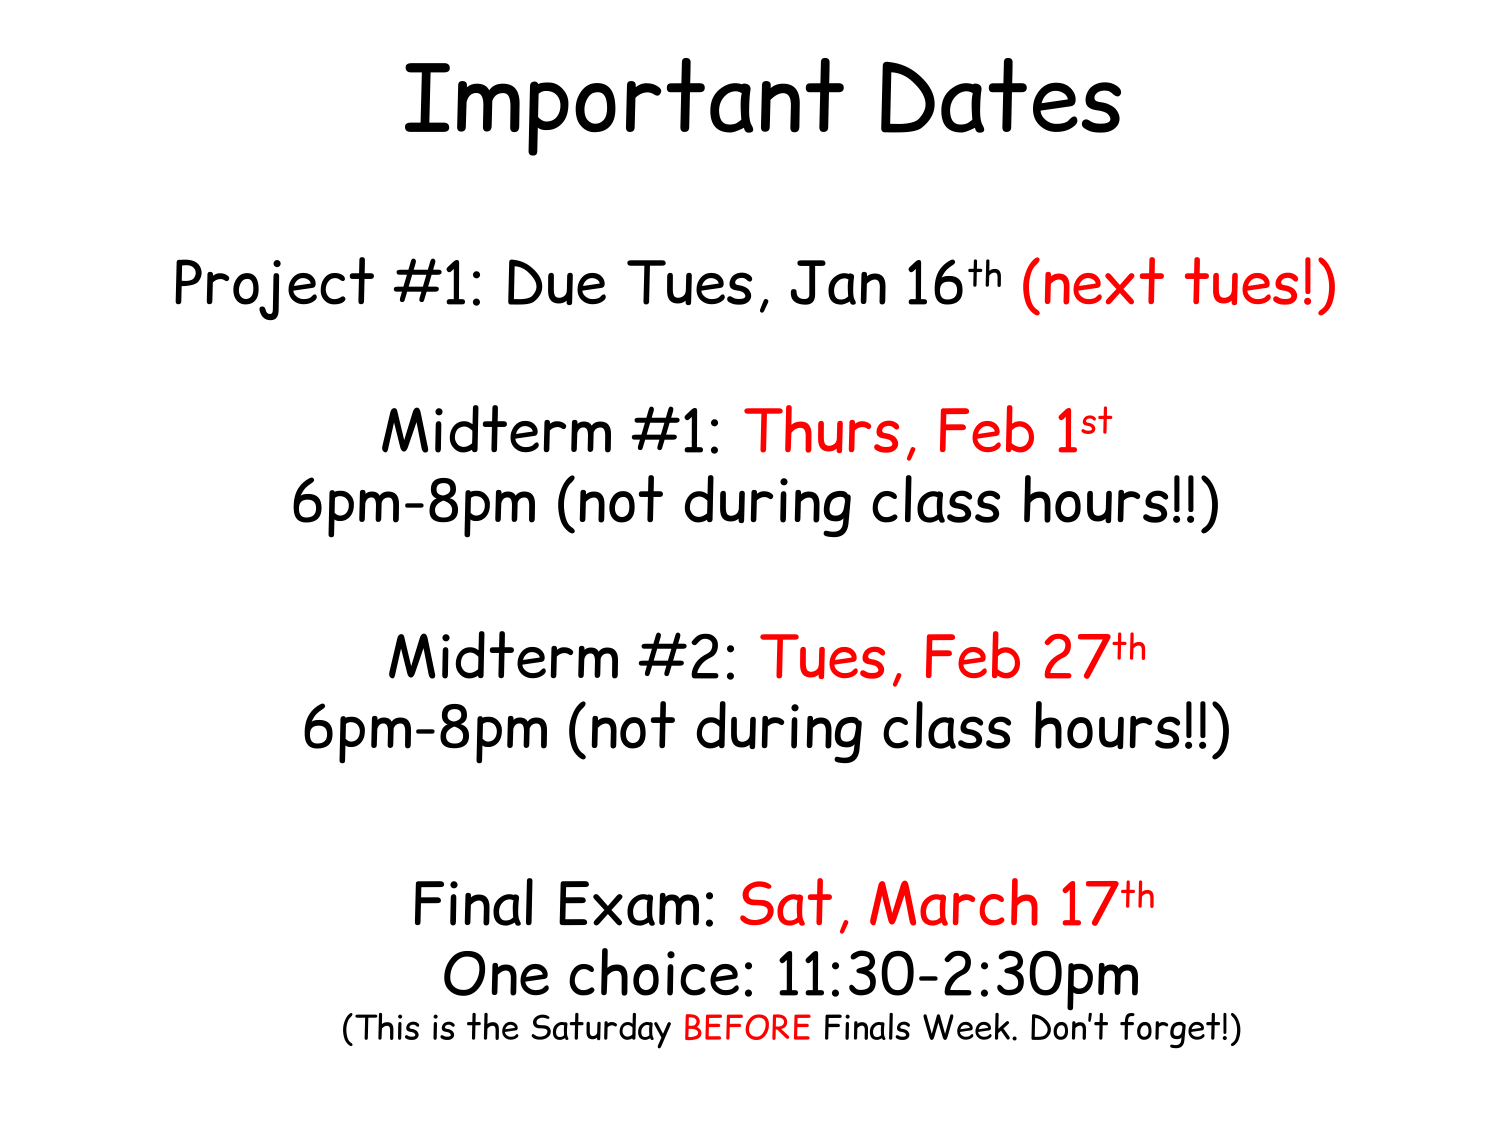

# Important Dates
Project #1: Due Tues, Jan 16th (next tues!)

Midterm #1: Thurs, Feb 1st
6pm-8pm (not during class hours!!)
Midterm #2: Tues, Feb 27th
6pm-8pm (not during class hours!!)
Final Exam: Sat, March 17th
One choice: 11:30-2:30pm
(This is the Saturday BEFORE Finals Week. Don’t forget!)